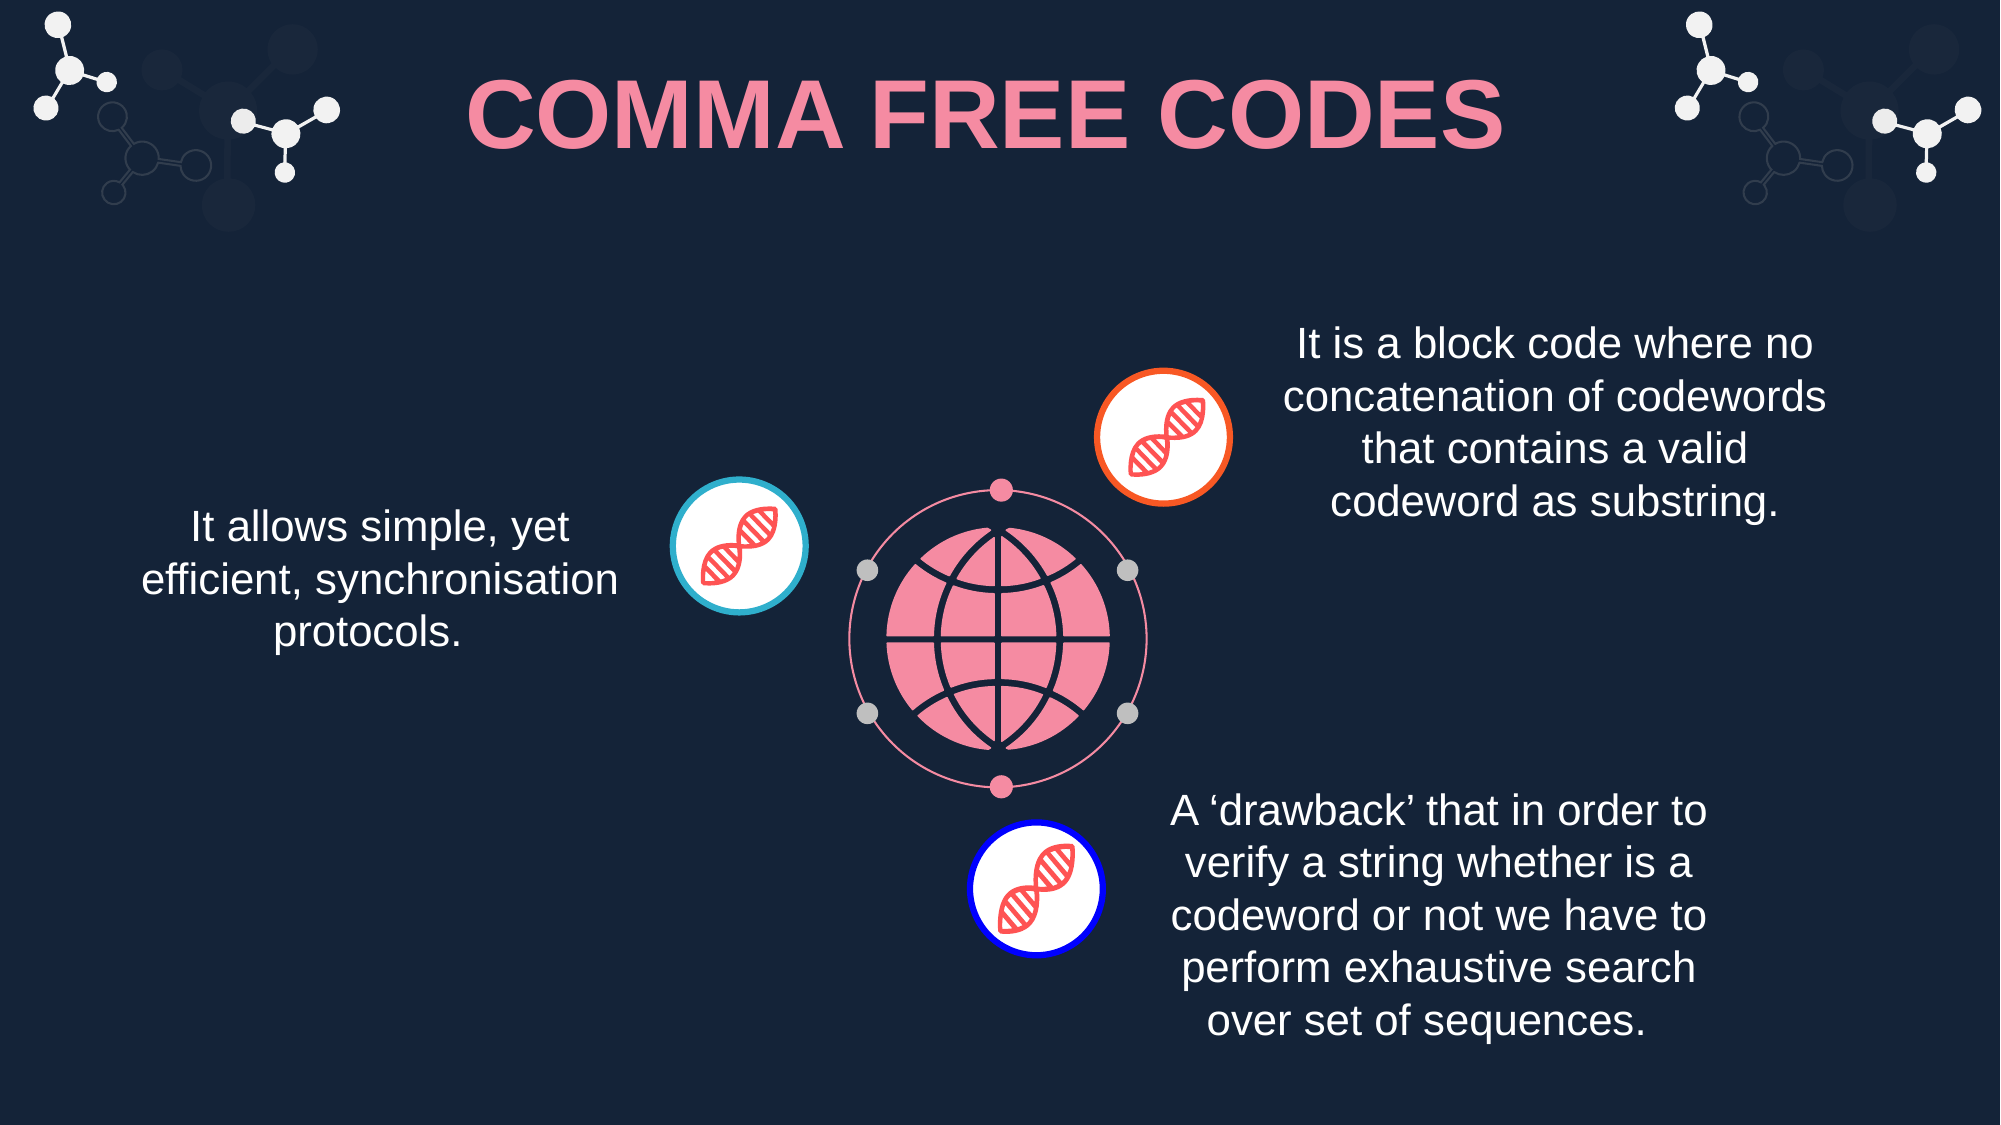

COMMA FREE CODES
It is a block code where no concatenation of codewords that contains a valid codeword as substring.

It allows simple, yet efficient, synchronisation protocols.

A ‘drawback’ that in order to verify a string whether is a codeword or not we have to perform exhaustive search over set of sequences.